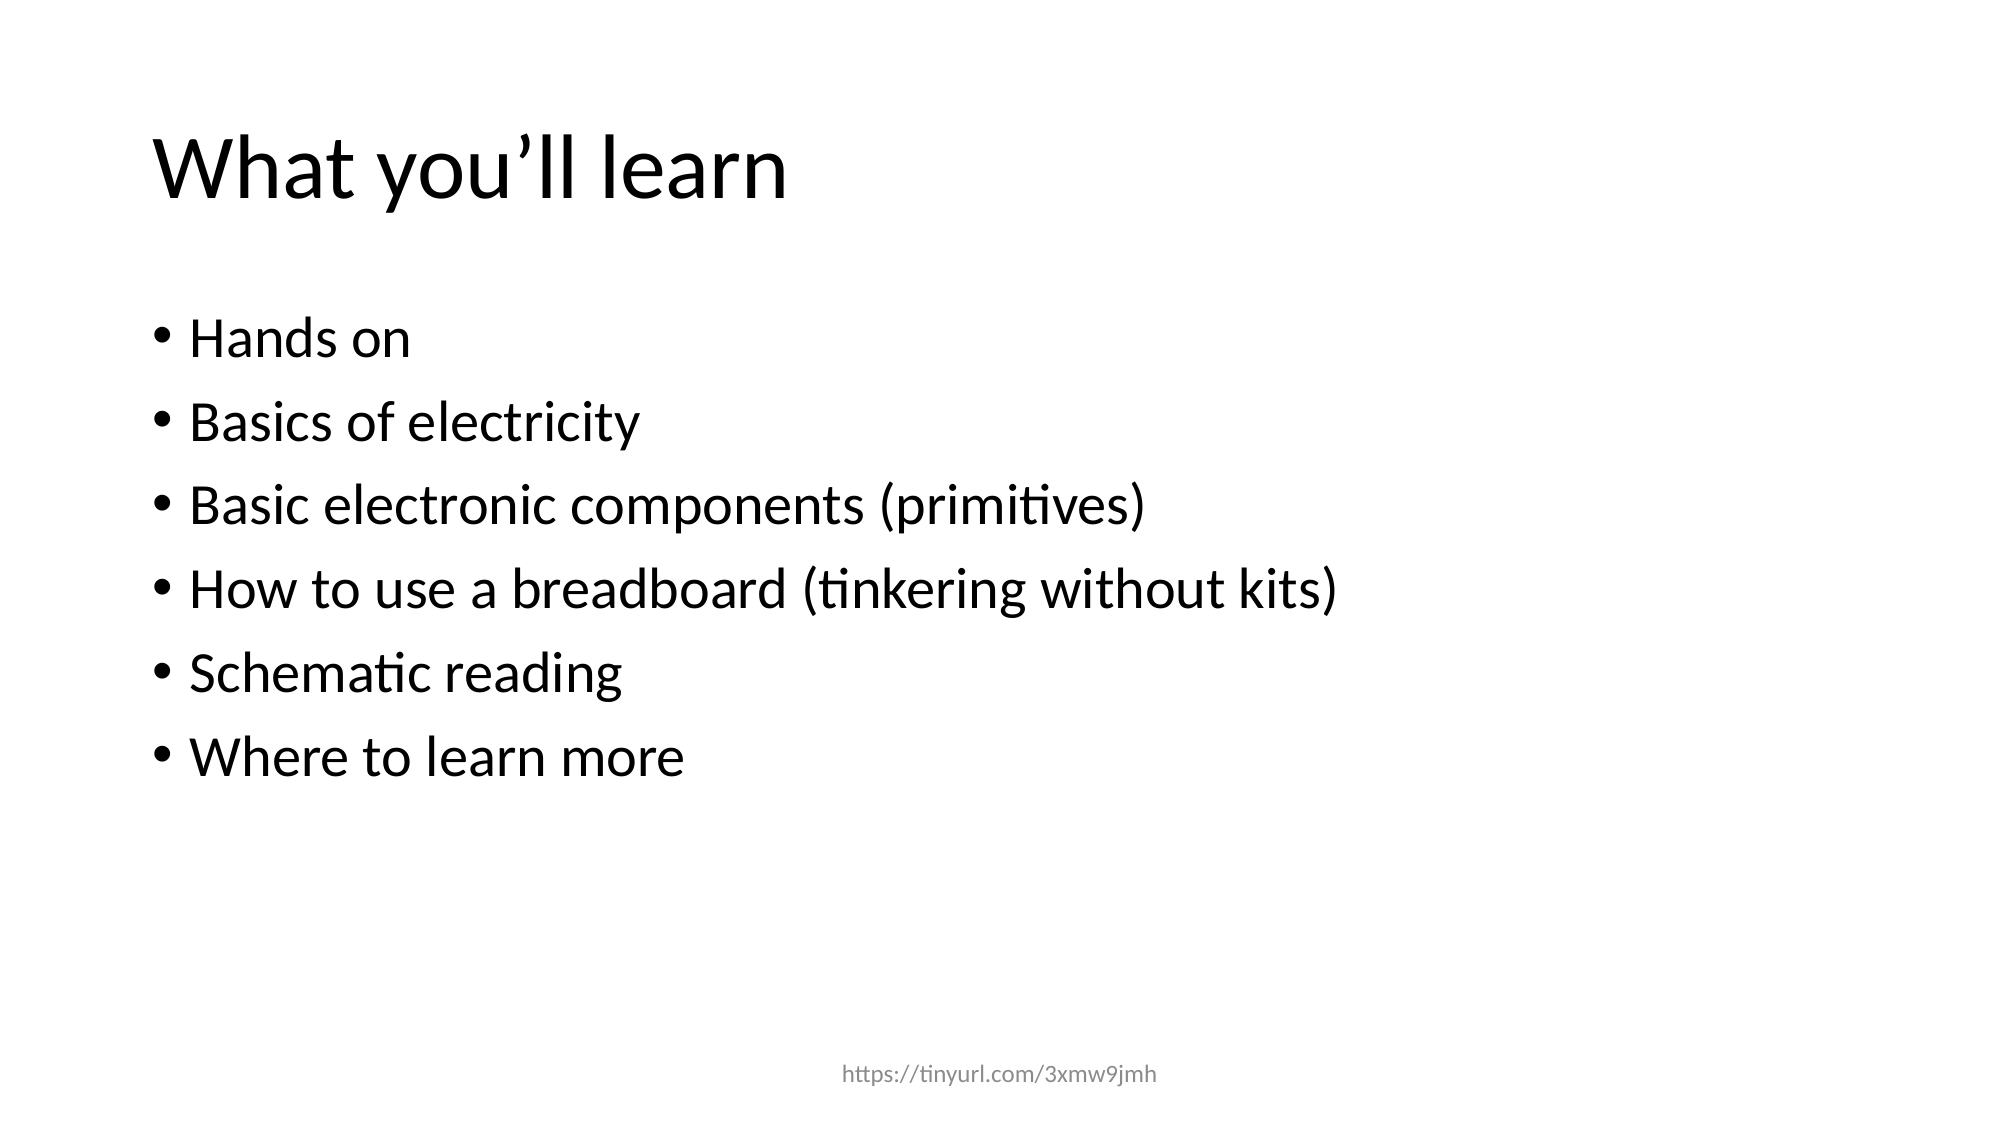

# What you’ll learn
Hands on
Basics of electricity
Basic electronic components (primitives)
How to use a breadboard (tinkering without kits)
Schematic reading
Where to learn more
https://tinyurl.com/3xmw9jmh